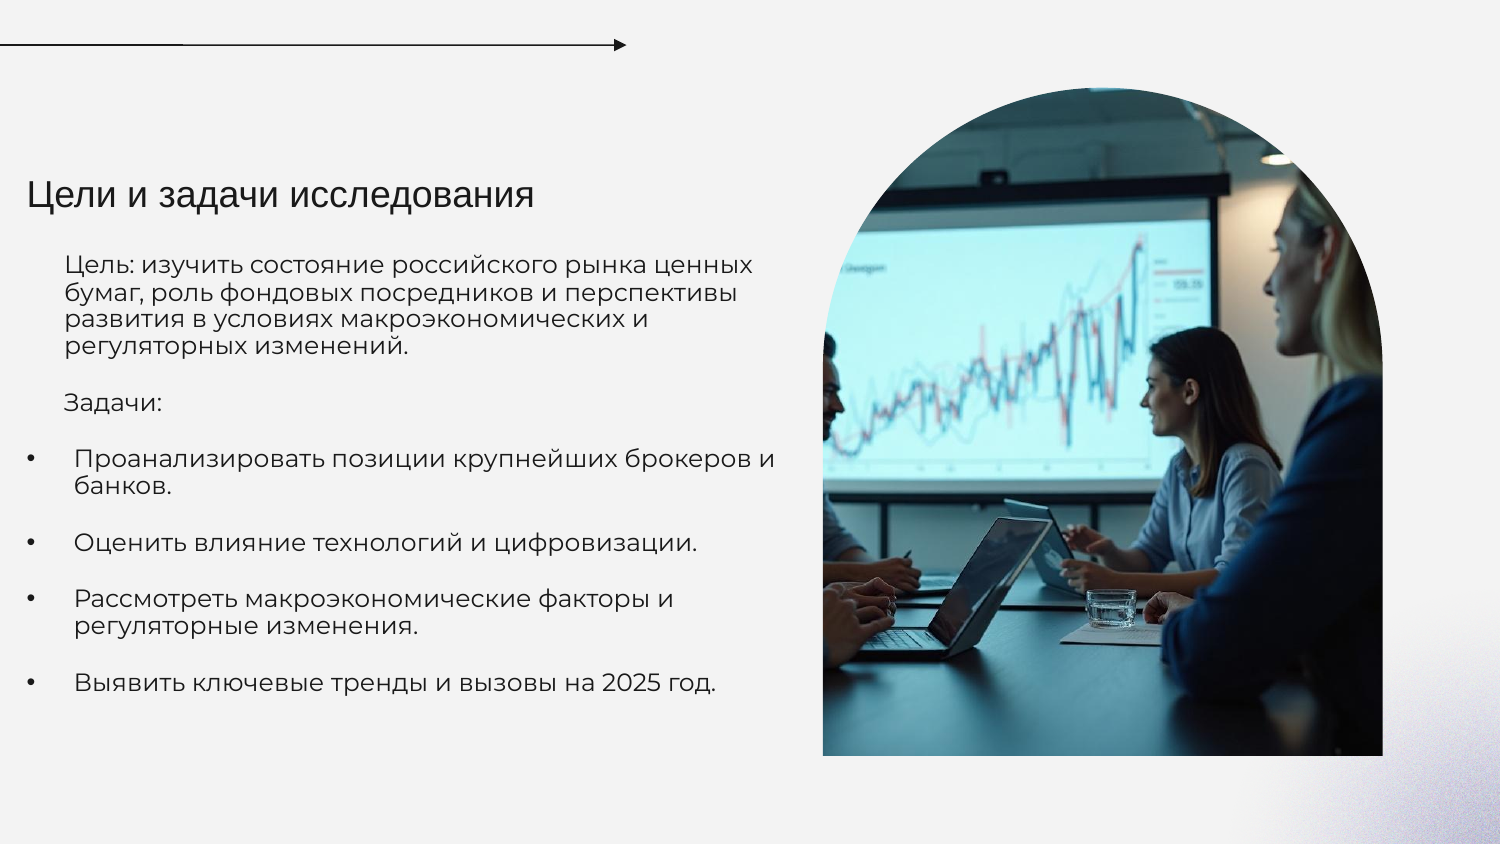

# Цели и задачи исследования
Цель: изучить состояние российского рынка ценных бумаг, роль фондовых посредников и перспективы развития в условиях макроэкономических и регуляторных изменений.
Задачи:
Проанализировать позиции крупнейших брокеров и банков.
Оценить влияние технологий и цифровизации.
Рассмотреть макроэкономические факторы и регуляторные изменения.
Выявить ключевые тренды и вызовы на 2025 год.